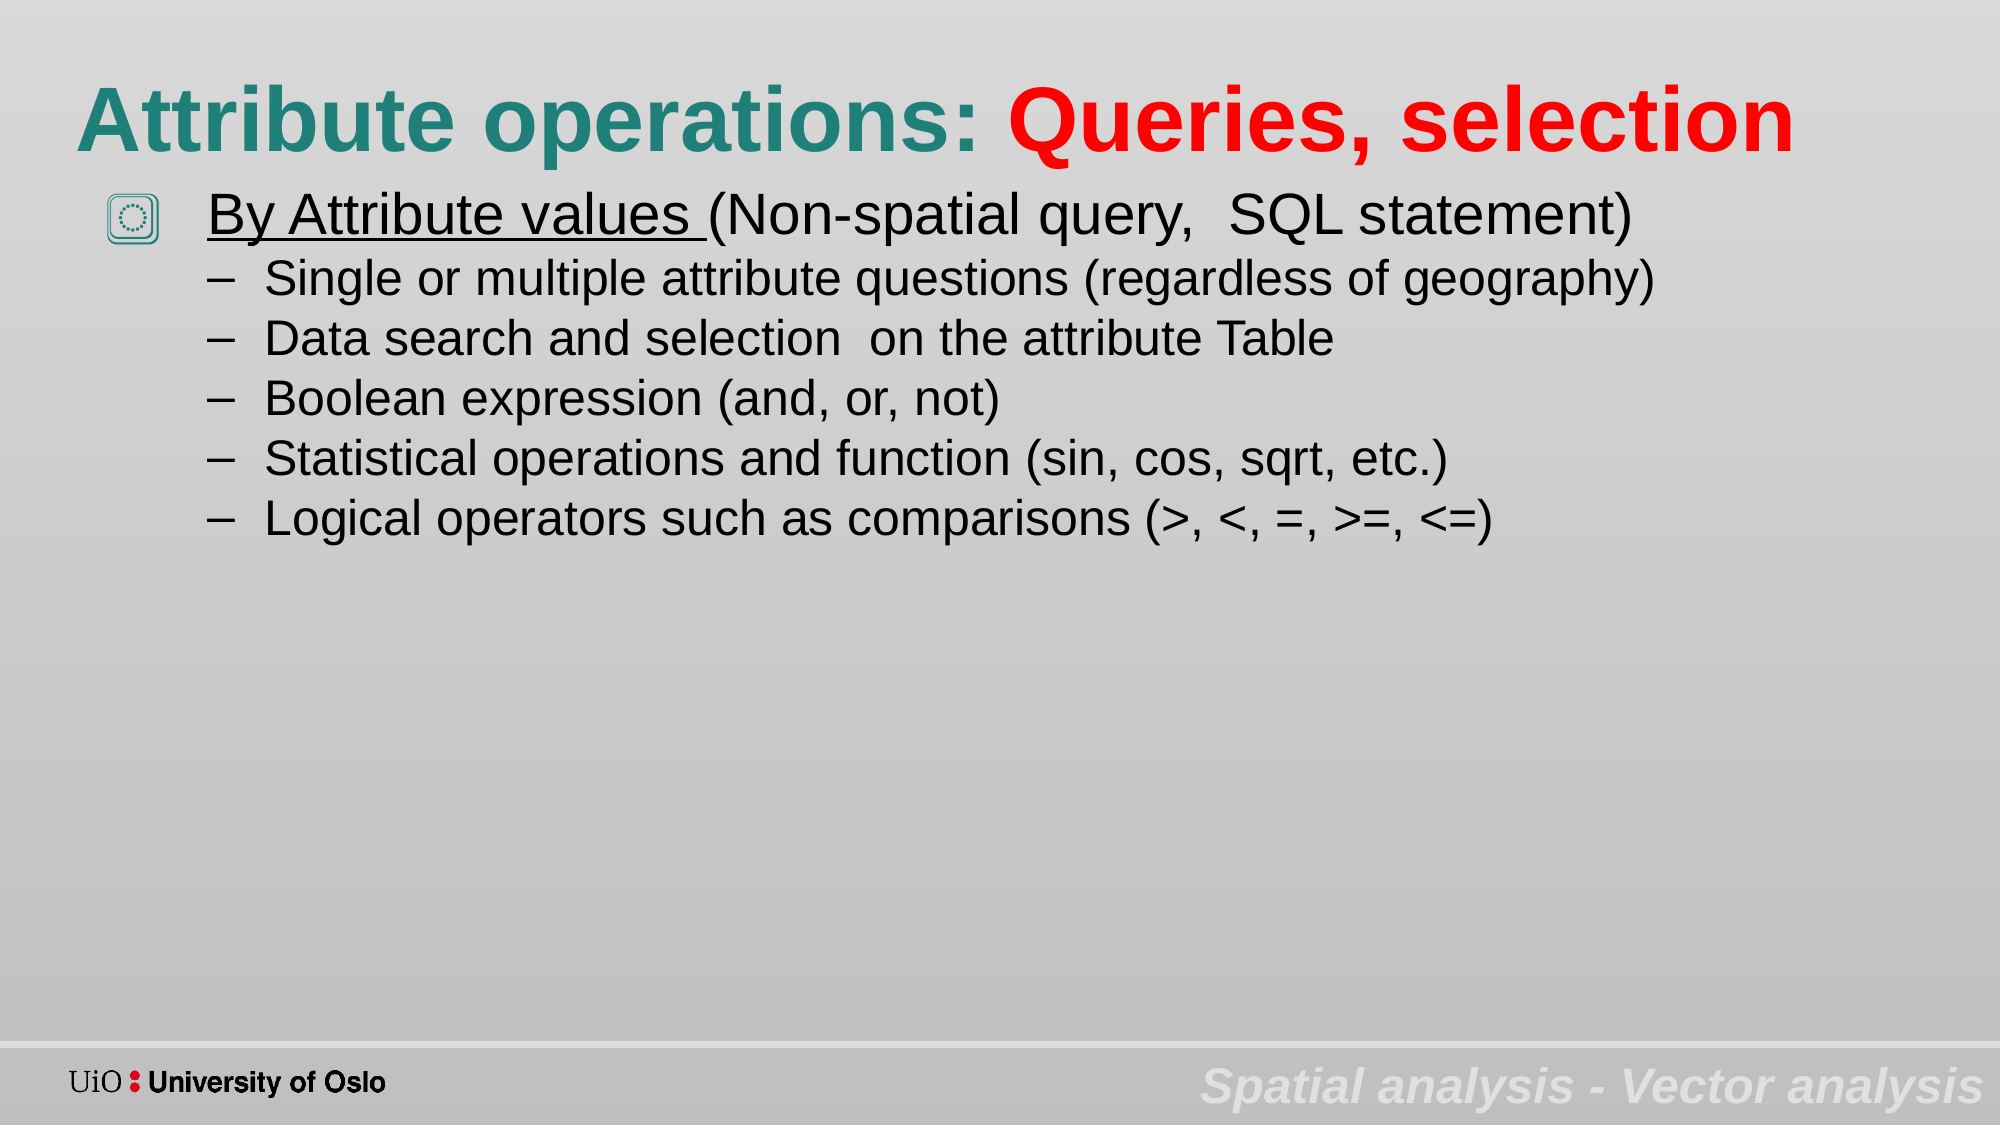

Attribute operations: Queries, selection
By Attribute values (Non-spatial query,  SQL statement)
Single or multiple attribute questions (regardless of geography)
Data search and selection  on the attribute Table
Boolean expression (and, or, not)
Statistical operations and function (sin, cos, sqrt, etc.)
Logical operators such as comparisons (>, <, =, >=, <=)